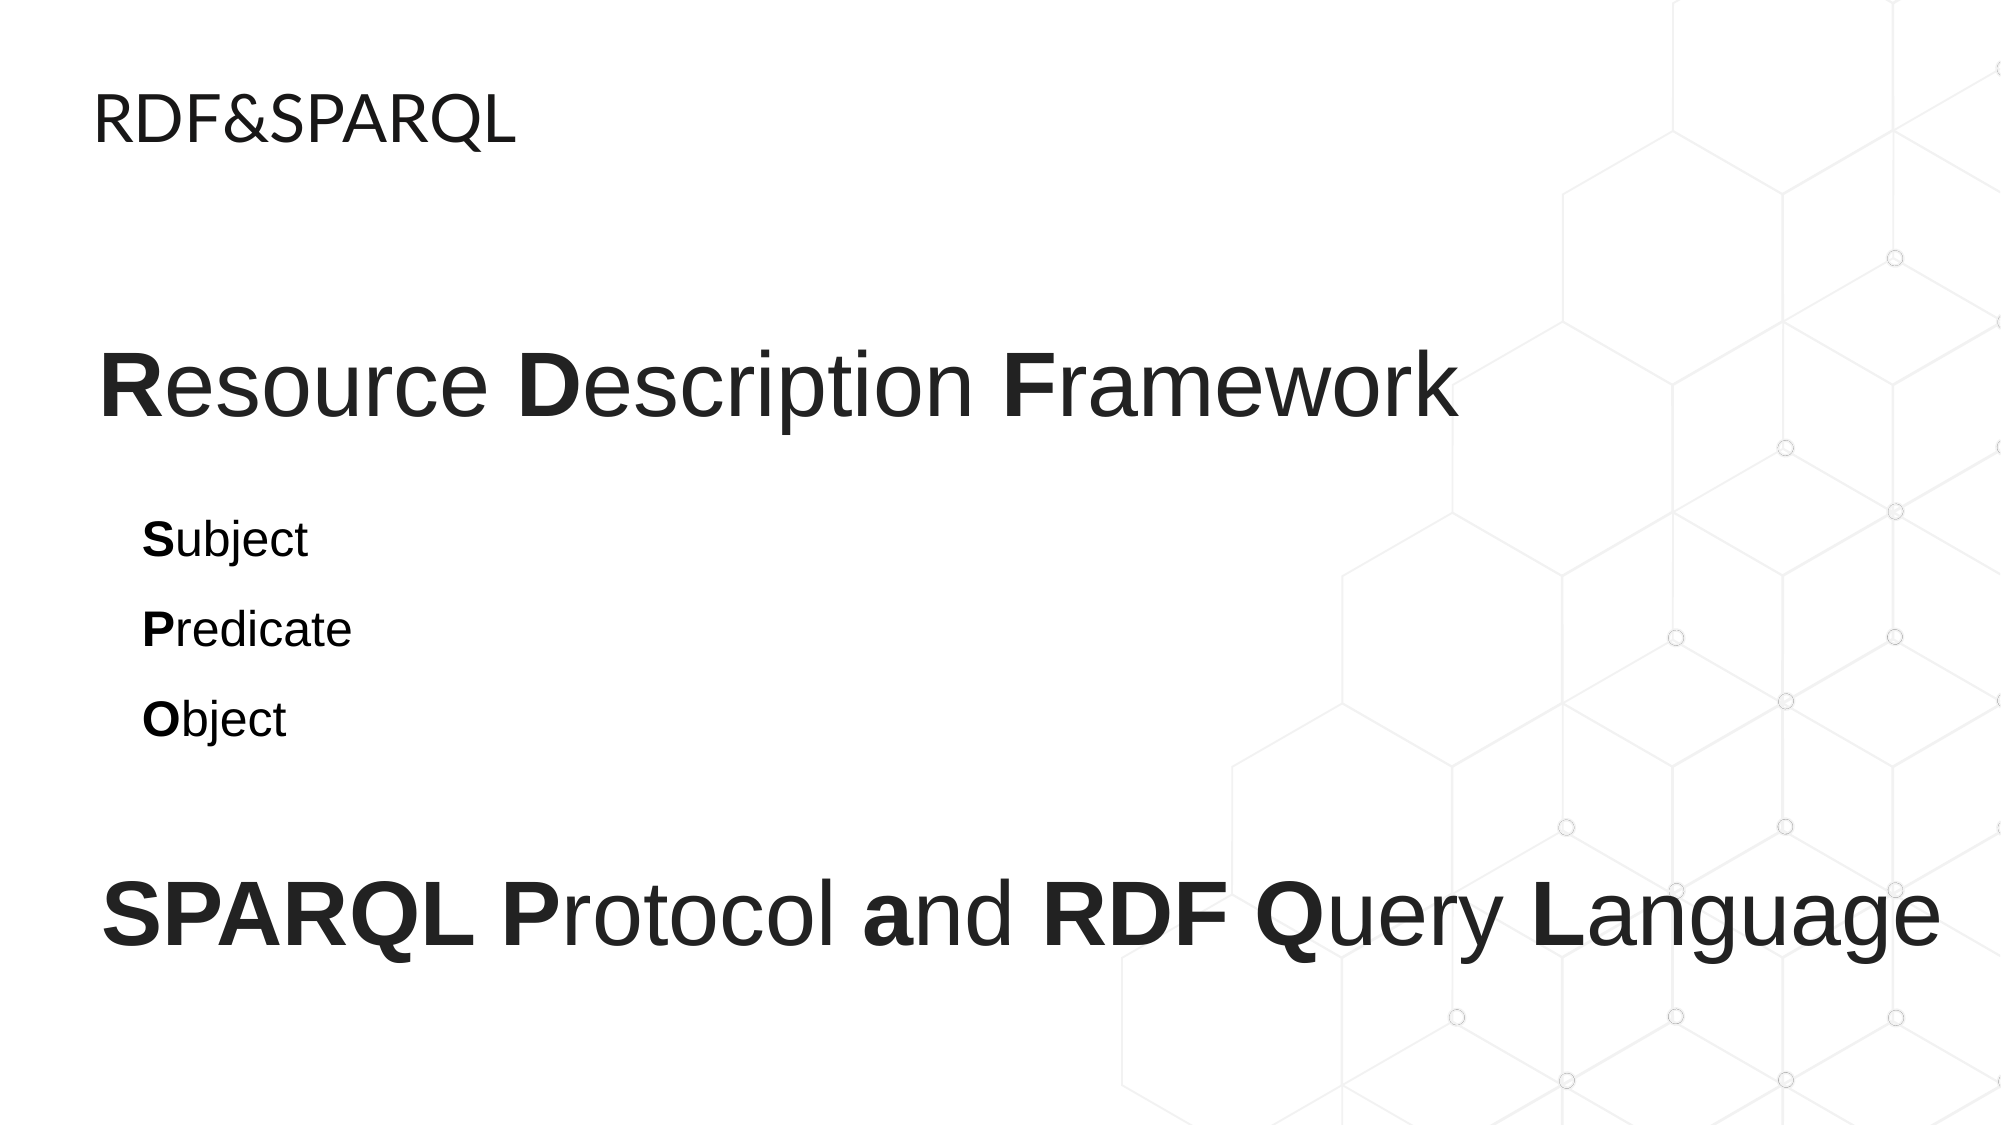

# RDF&SPARQL
Resource Description Framework
Subject
Predicate
Object
SPARQL Protocol and RDF Query Language